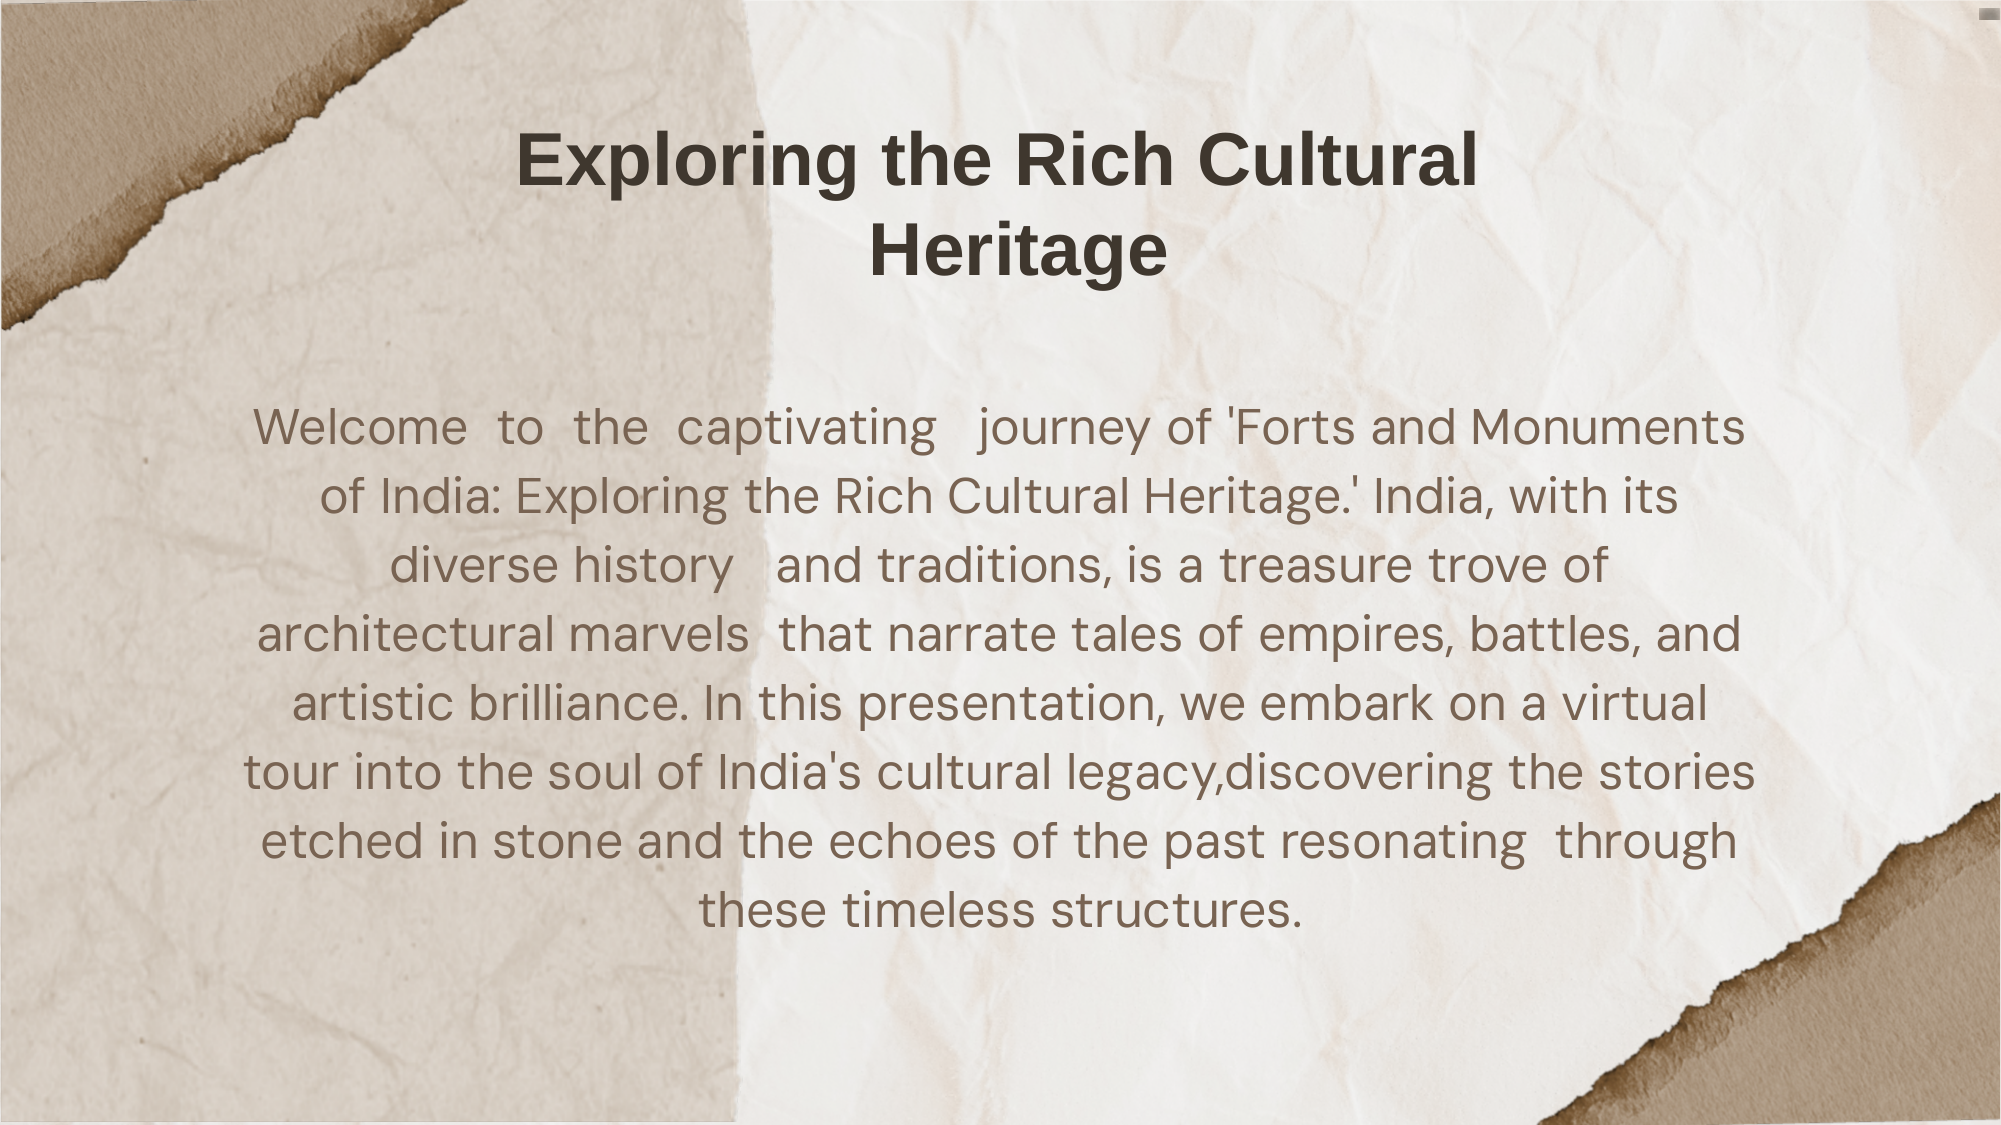

# Exploring the Rich Cultural   Heritage
Welcome  to  the  captivating   journey of 'Forts and Monuments of India: Exploring the Rich Cultural Heritage.' India, with its diverse history   and traditions, is a treasure trove of architectural marvels  that narrate tales of empires, battles, and artistic brilliance. In this presentation, we embark on a virtual tour into the soul of India's cultural legacy,discovering the stories etched in stone and the echoes of the past resonating  through these timeless structures.